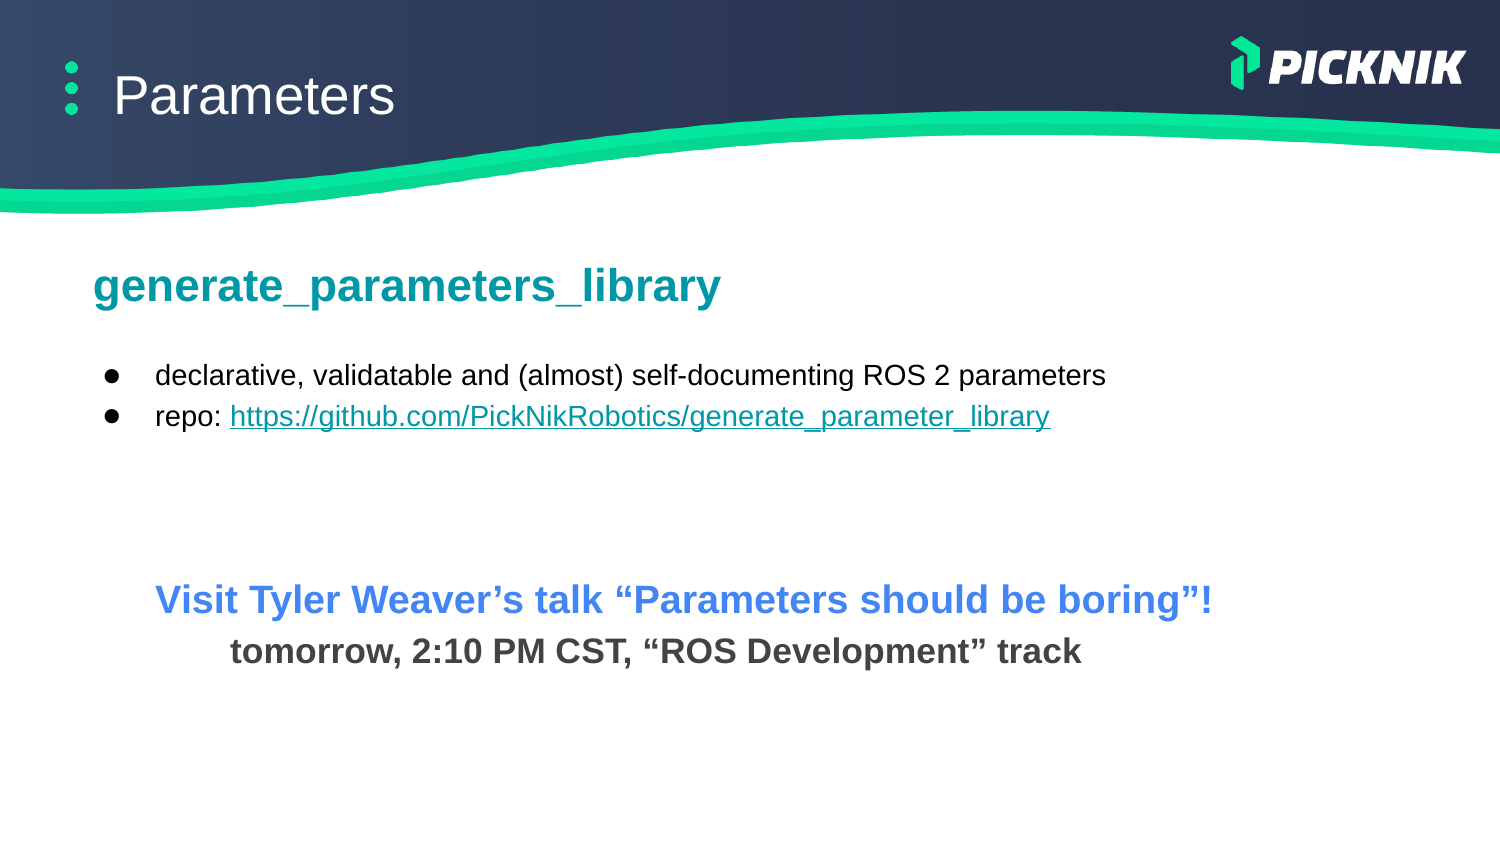

# Parameters
 generate_parameters_library

declarative, validatable and (almost) self-documenting ROS 2 parameters
repo: https://github.com/PickNikRobotics/generate_parameter_library

Visit Tyler Weaver’s talk “Parameters should be boring”!
tomorrow, 2:10 PM CST, “ROS Development” track